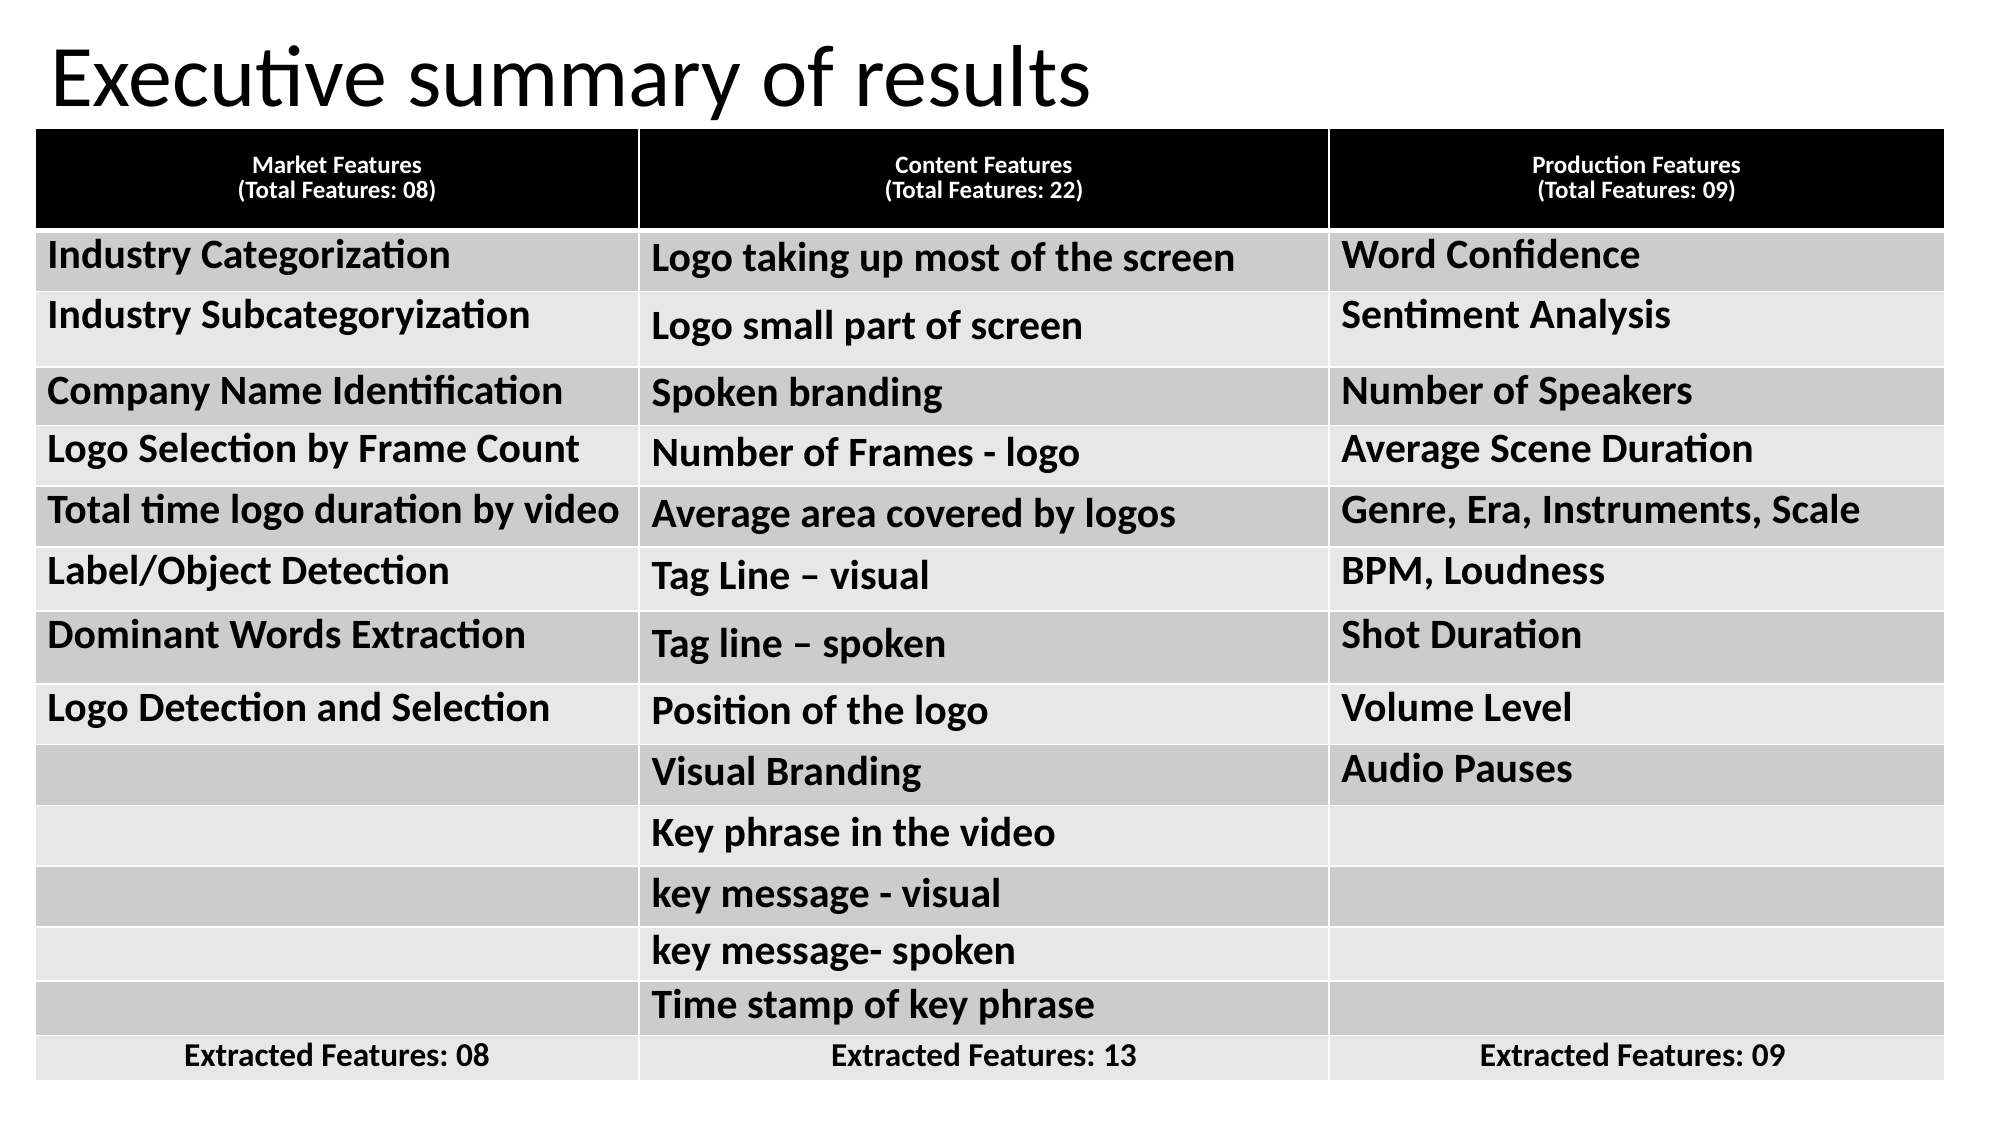

# Executive summary of results
| Market Features​ (Total Features: 08)​ | Content Features​ (Total Features: 22)​ | Production Features​ (Total Features: 09)​ |
| --- | --- | --- |
| Industry Categorization | Logo taking up most of the screen | Word Confidence |
| Industry Subcategoryization | Logo small part of screen | ​Sentiment Analysis |
| Company Name Identification | Spoken branding | Number of Speakers |
| Logo Selection​ by Frame Count | Number of Frames - logo | Average Scene Duration |
| Total time logo duration by video | Average area covered by logos | Genre, Era, Instruments, Scale |
| ​Label/Object Detection | Tag Line – visual | BPM, Loudness |
| Dominant Words Extraction | ​Tag line – spoken | ​Shot Duration |
| ​Logo Detection and Selection | ​Position of the logo | ​Volume Level |
| ​ | ​Visual Branding | ​Audio Pauses |
| ​ | ​Key phrase in the video | ​ |
| ​ | ​key message - visual | ​ |
|  | key message- spoken |  |
|  | Time stamp of key phrase |  |
| Extracted Features: 08 | Extracted Features: 13 | Extracted Features: 09 |